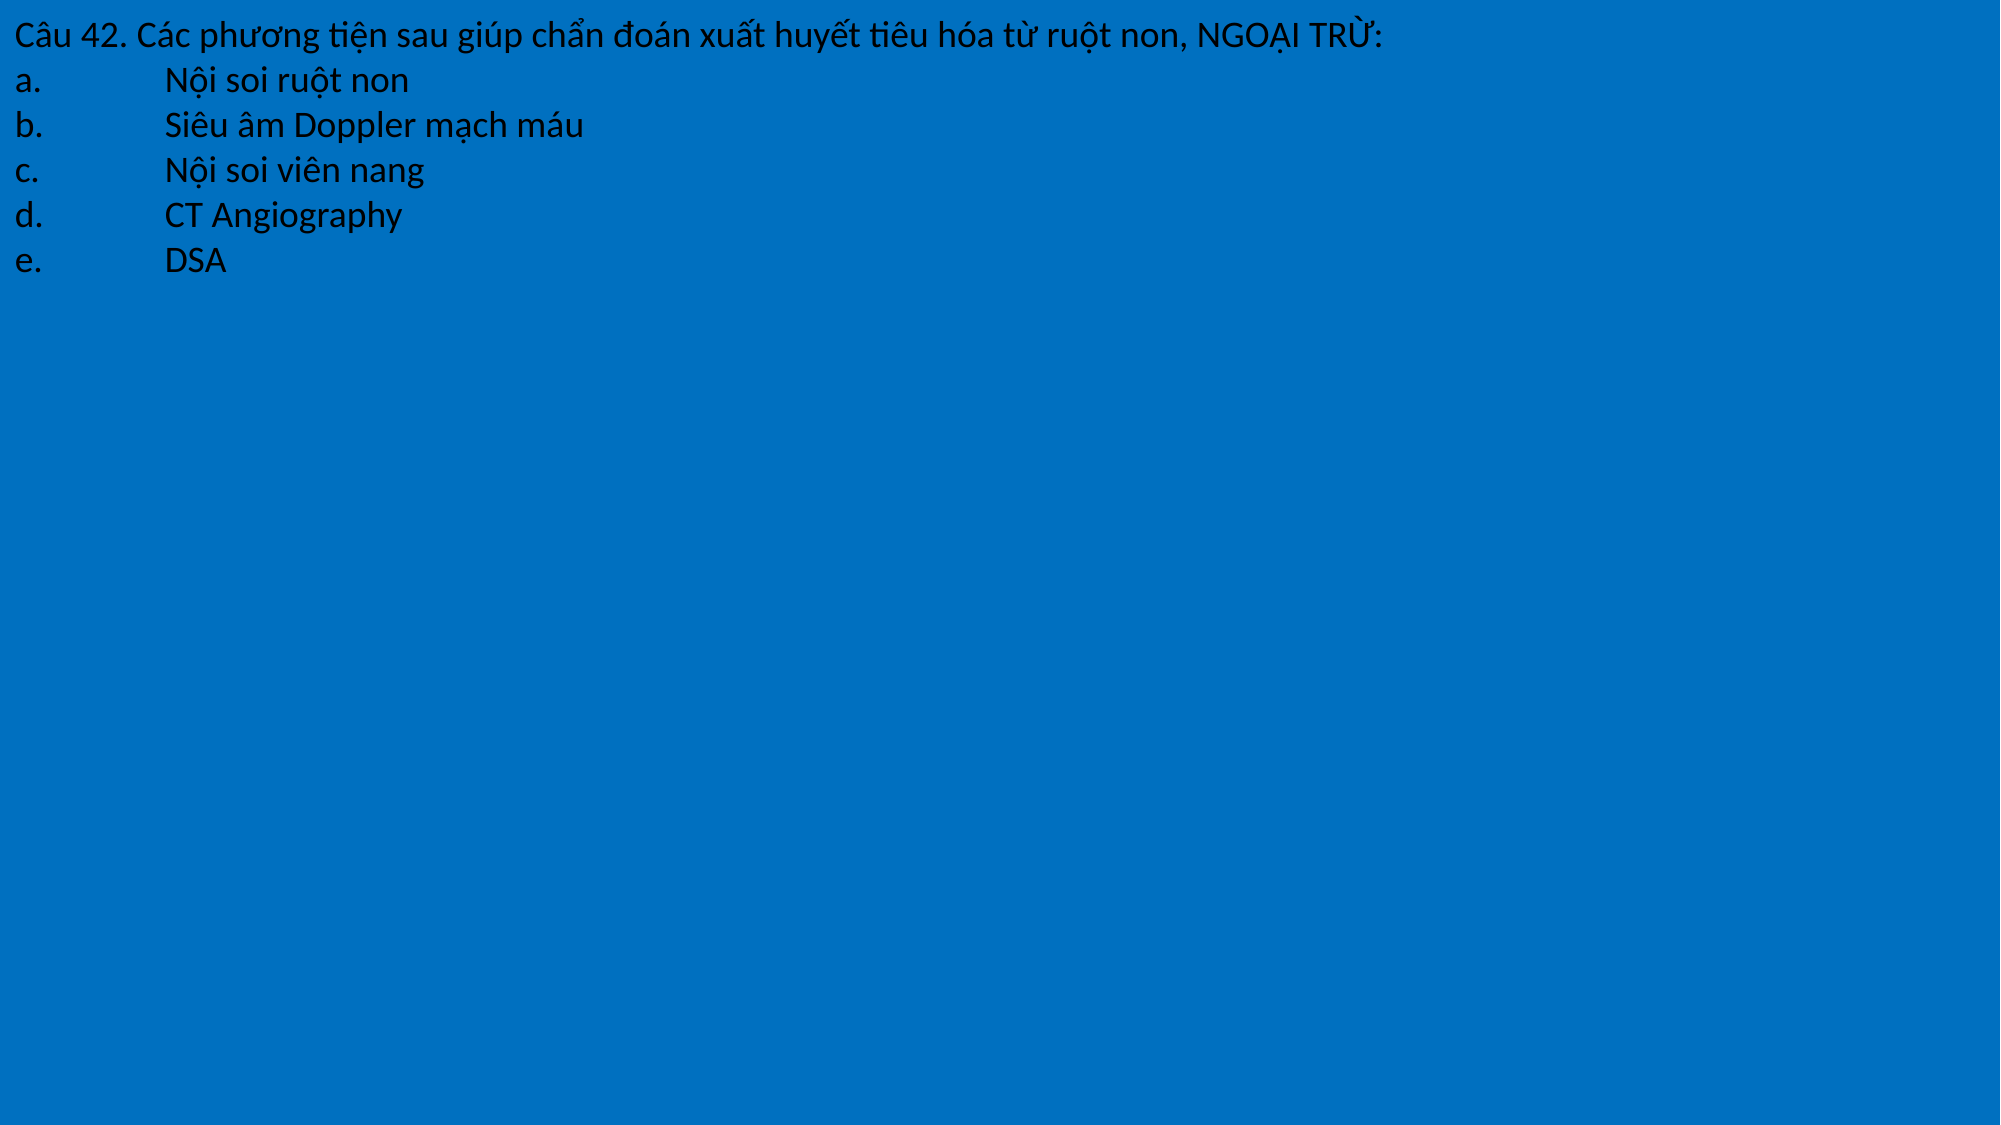

Câu 42. Các phương tiện sau giúp chẩn đoán xuất huyết tiêu hóa từ ruột non, NGOẠI TRỪ:
a.	Nội soi ruột non
b.	Siêu âm Doppler mạch máu
c.	Nội soi viên nang
d.	CT Angiography
e.	DSA
#